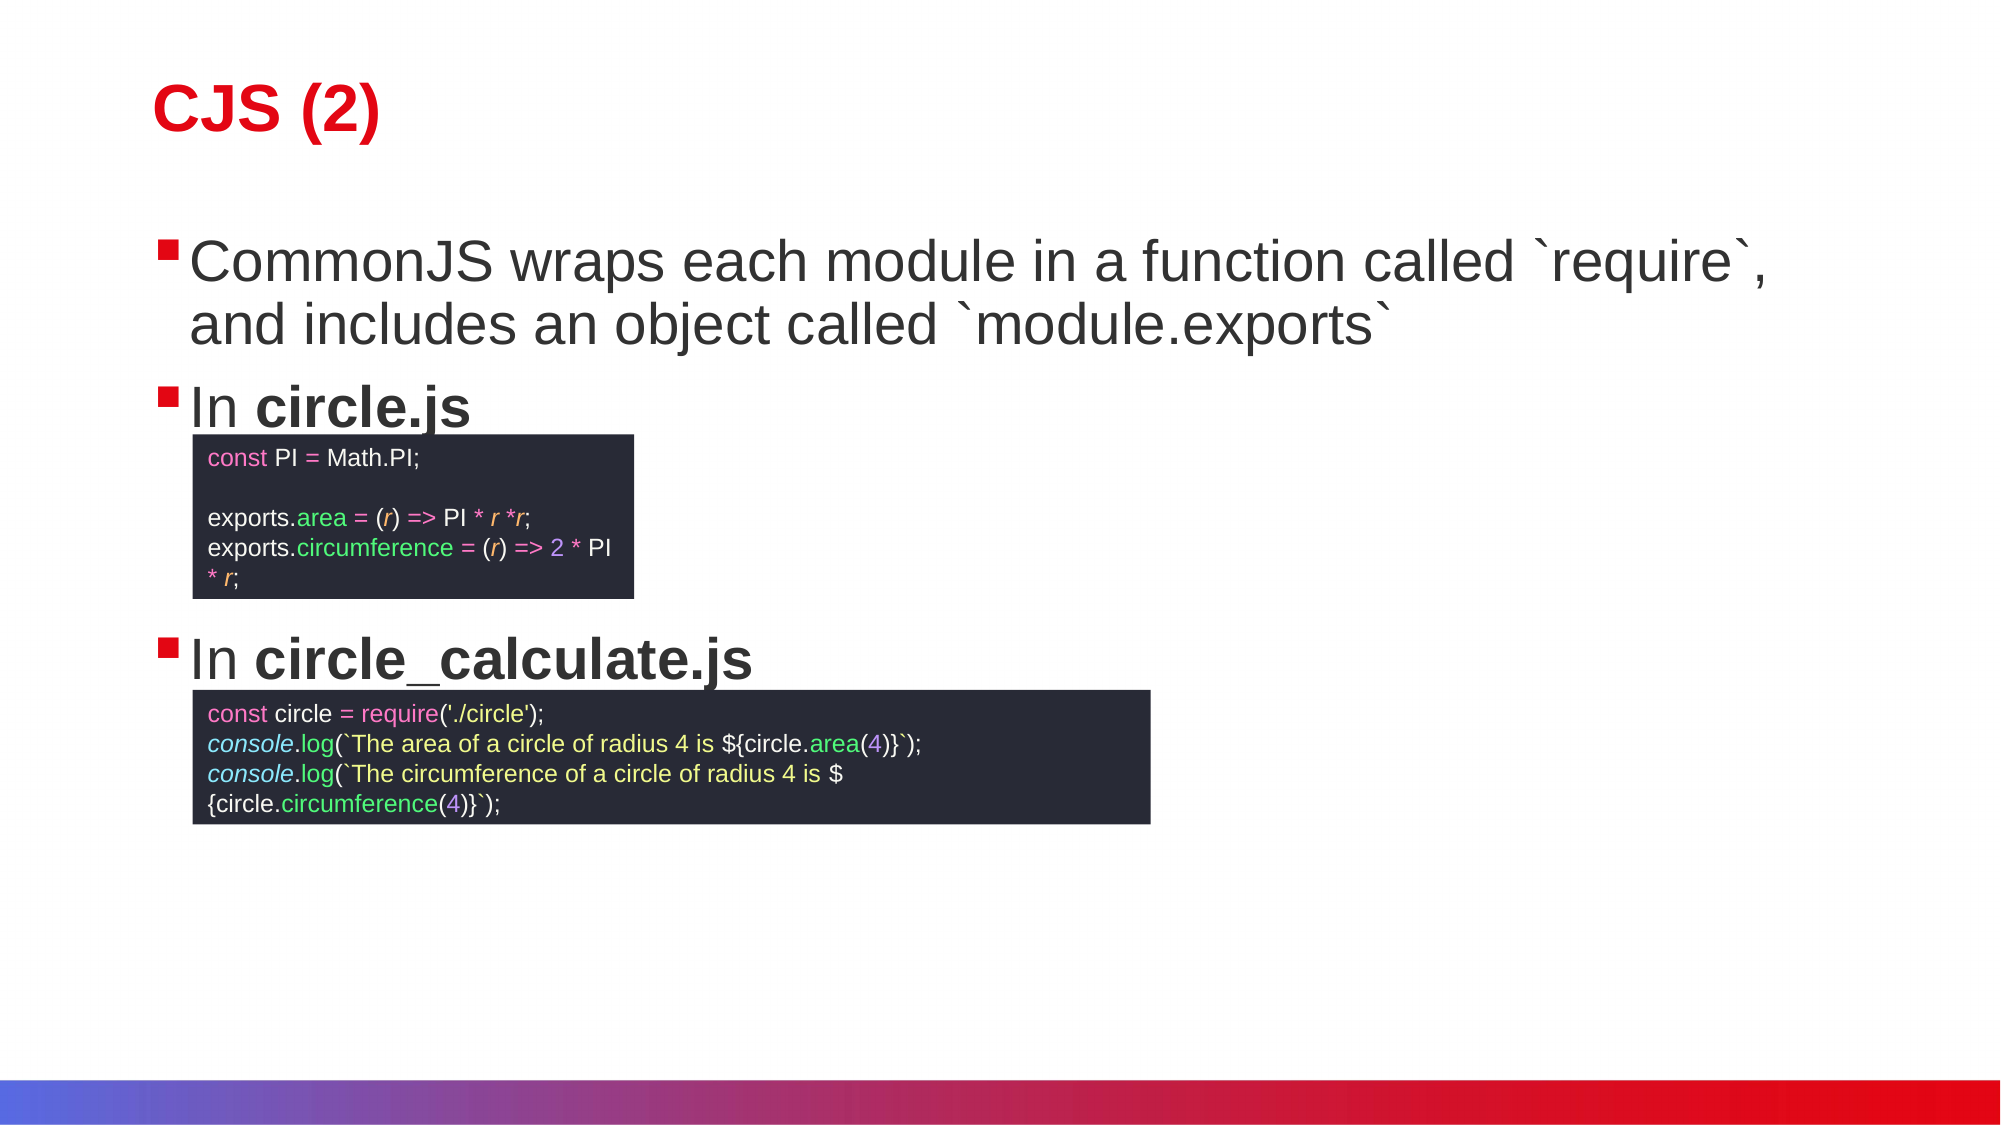

# CJS (2)
CommonJS wraps each module in a function called `require`, and includes an object called `module.exports`
In circle.js

In circle_calculate.js
const PI = Math.PI;
exports.area = (r) => PI * r *r;
exports.circumference = (r) => 2 * PI * r;
const circle = require('./circle');
console.log(`The area of a circle of radius 4 is ${circle.area(4)}`);
console.log(`The circumference of a circle of radius 4 is ${circle.circumference(4)}`);